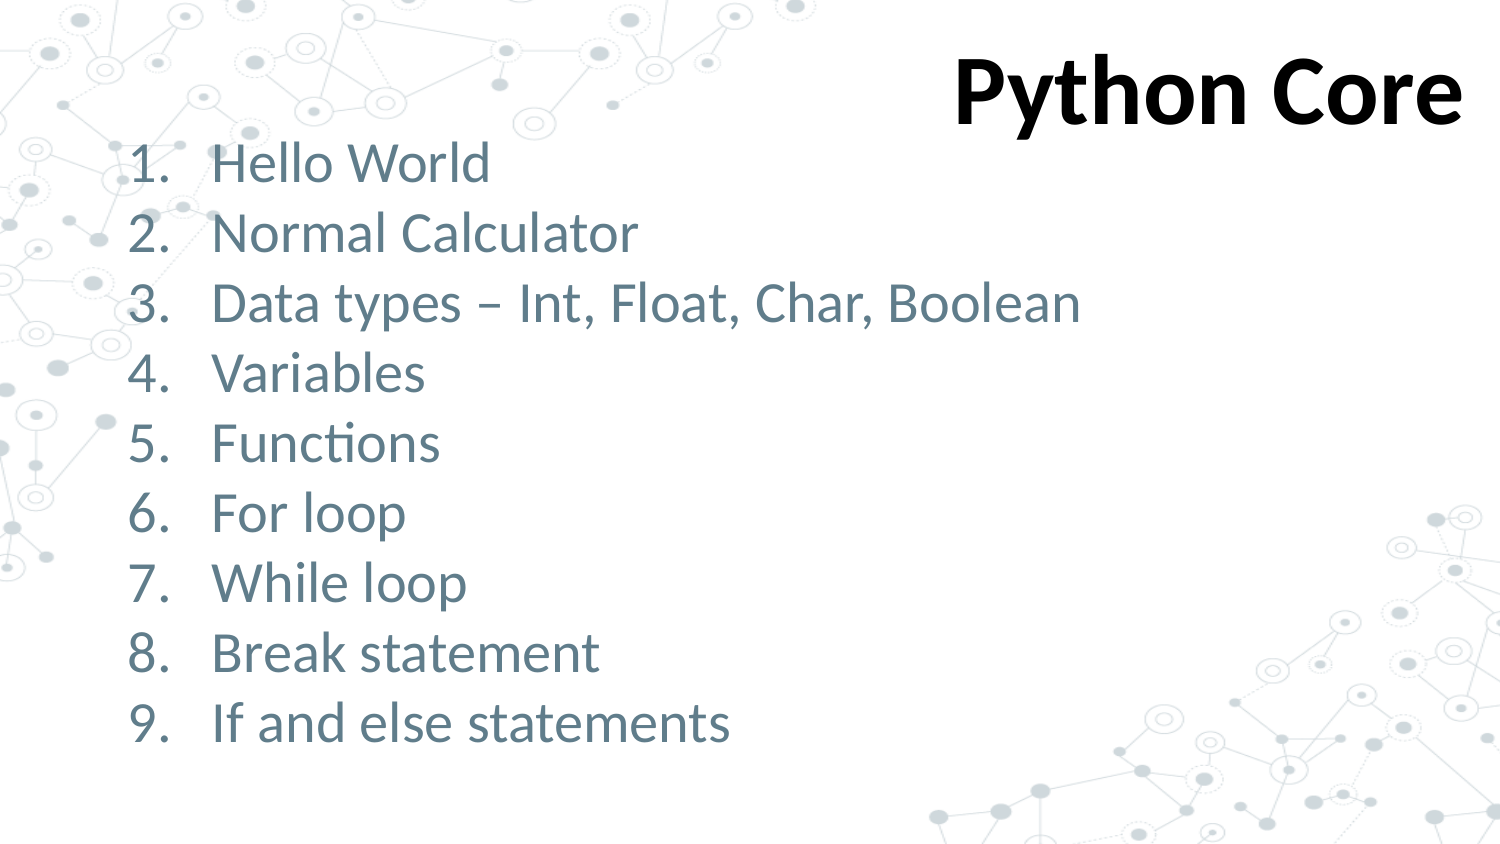

# Python Core
Hello World
Normal Calculator
Data types – Int, Float, Char, Boolean
Variables
Functions
For loop
While loop
Break statement
If and else statements